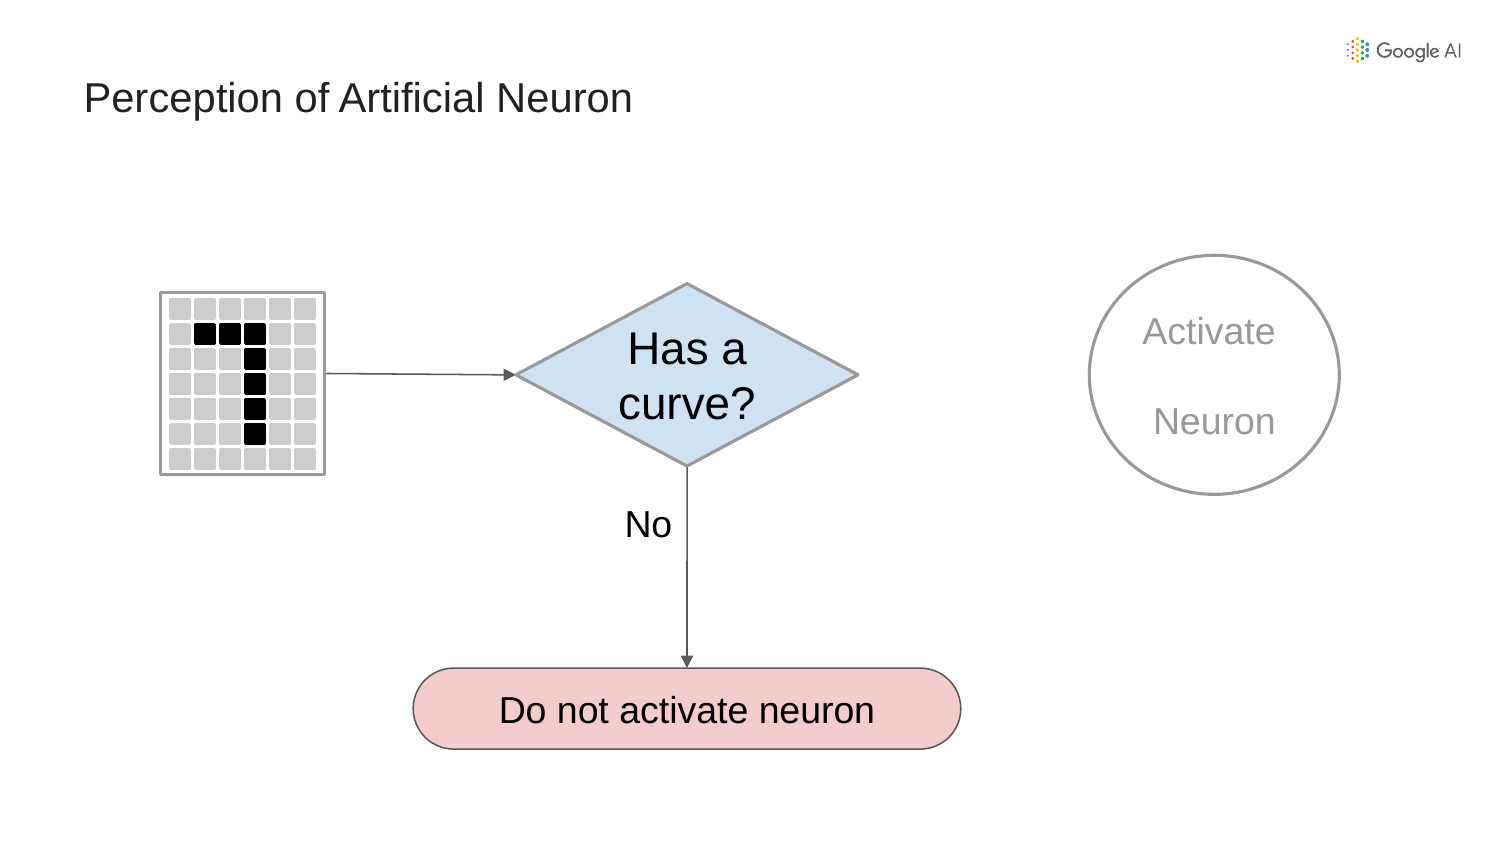

# Perception of Artificial Neuron
Activate              Neuron

Has a curve?

No
Do not activate neuron